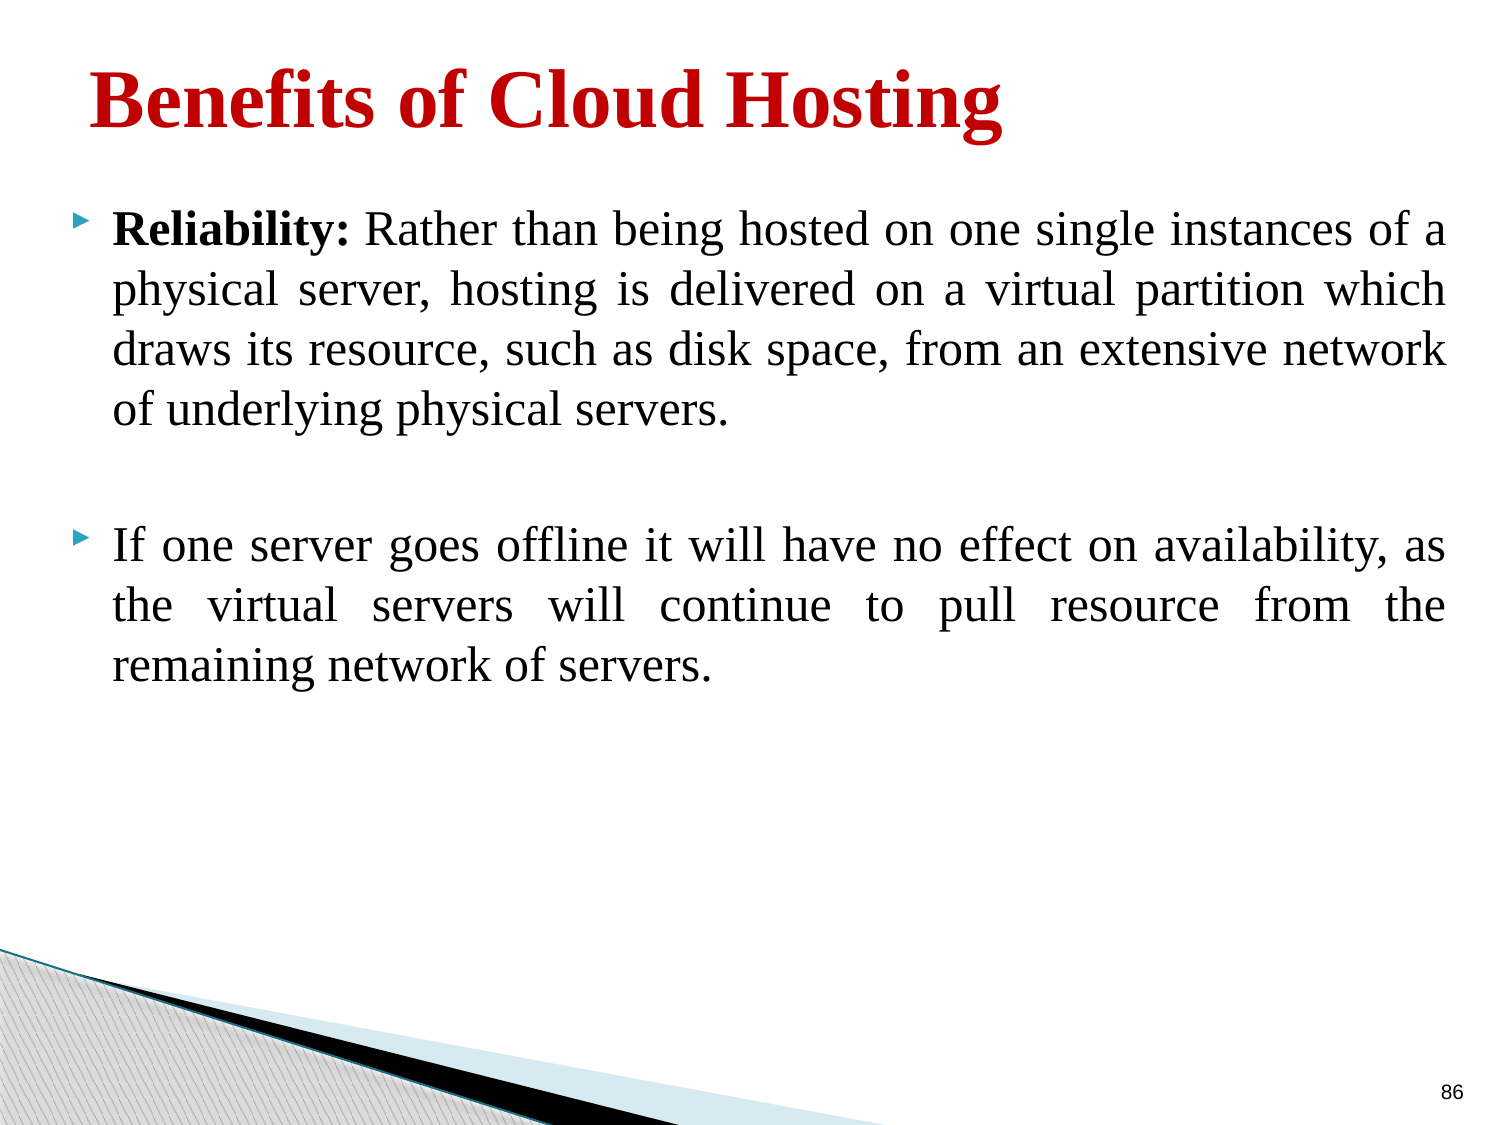

# Benefits of Cloud Hosting
Reliability: Rather than being hosted on one single instances of a physical server, hosting is delivered on a virtual partition which draws its resource, such as disk space, from an extensive network of underlying physical servers.

If one server goes offline it will have no effect on availability, as the virtual servers will continue to pull resource from the remaining network of servers.
86